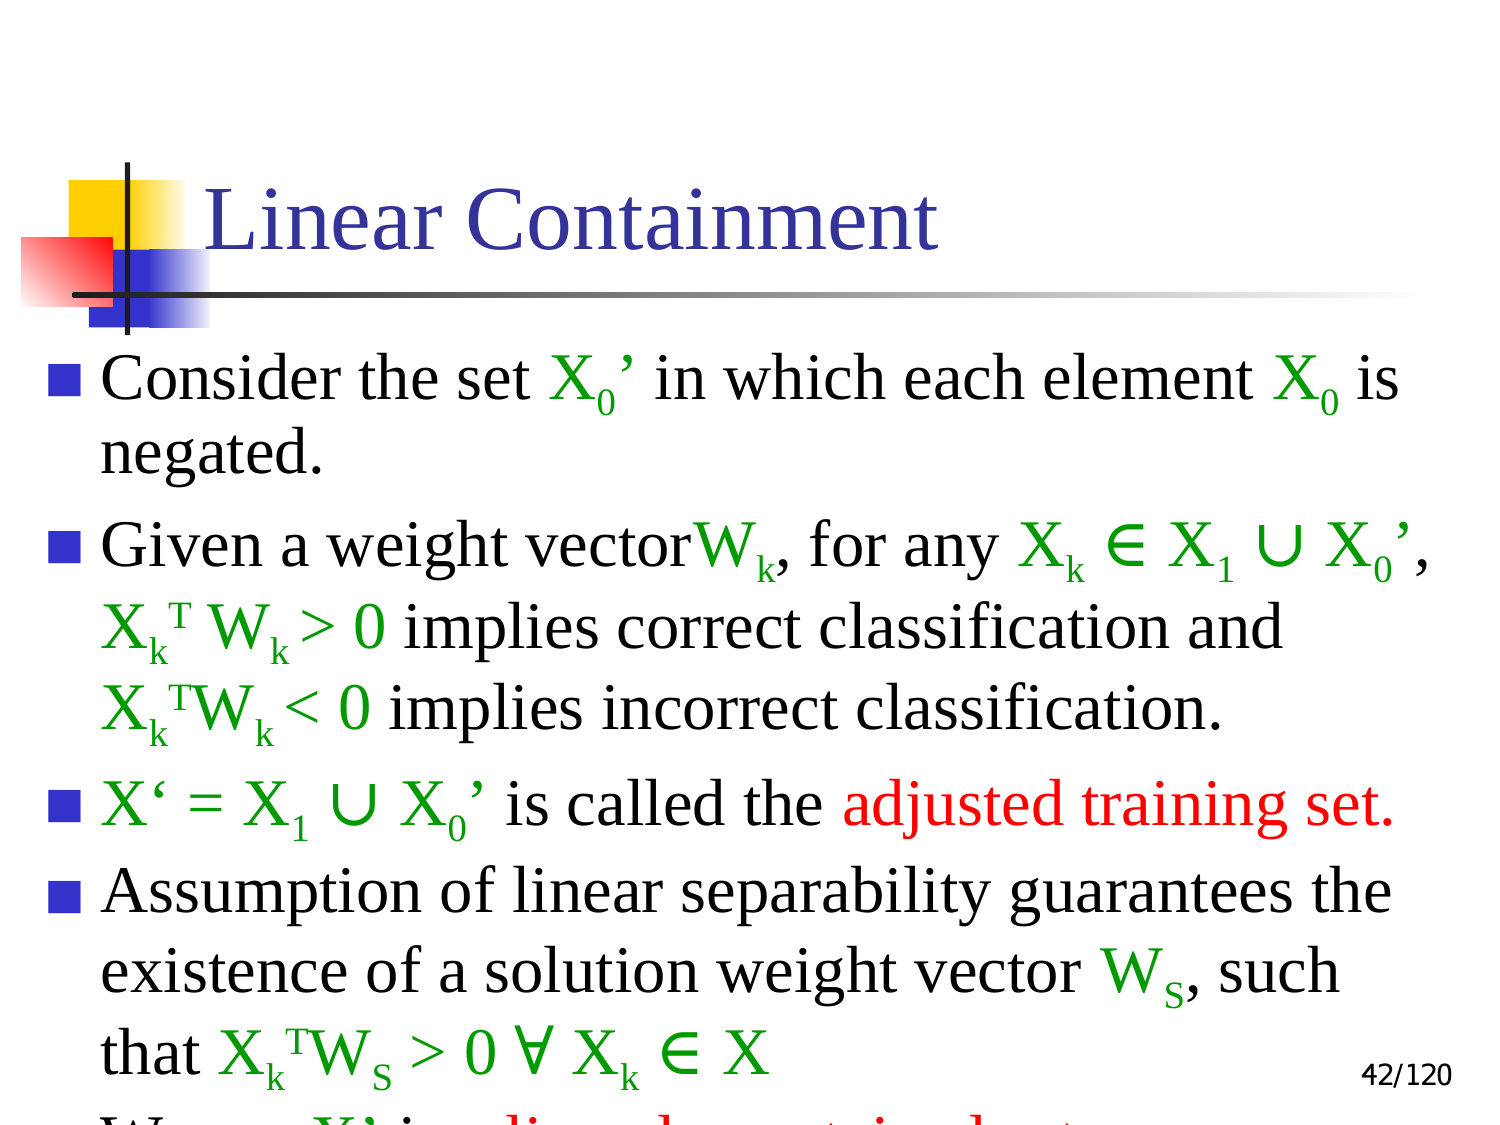

# Linear Containment
Consider the set X0’ in which each element X0 is negated.
Given a weight vectorWk, for any Xk ∈ X1 ∪ X0’, XkT Wk > 0 implies correct classification and XkTWk < 0 implies incorrect classification.
X‘ = X1 ∪ X0’ is called the adjusted training set.
Assumption of linear separability guarantees the existence of a solution weight vector WS, such that XkTWS > 0 ∀ Xk ∈ X
We say X’ is a linearly contained set.
42/120